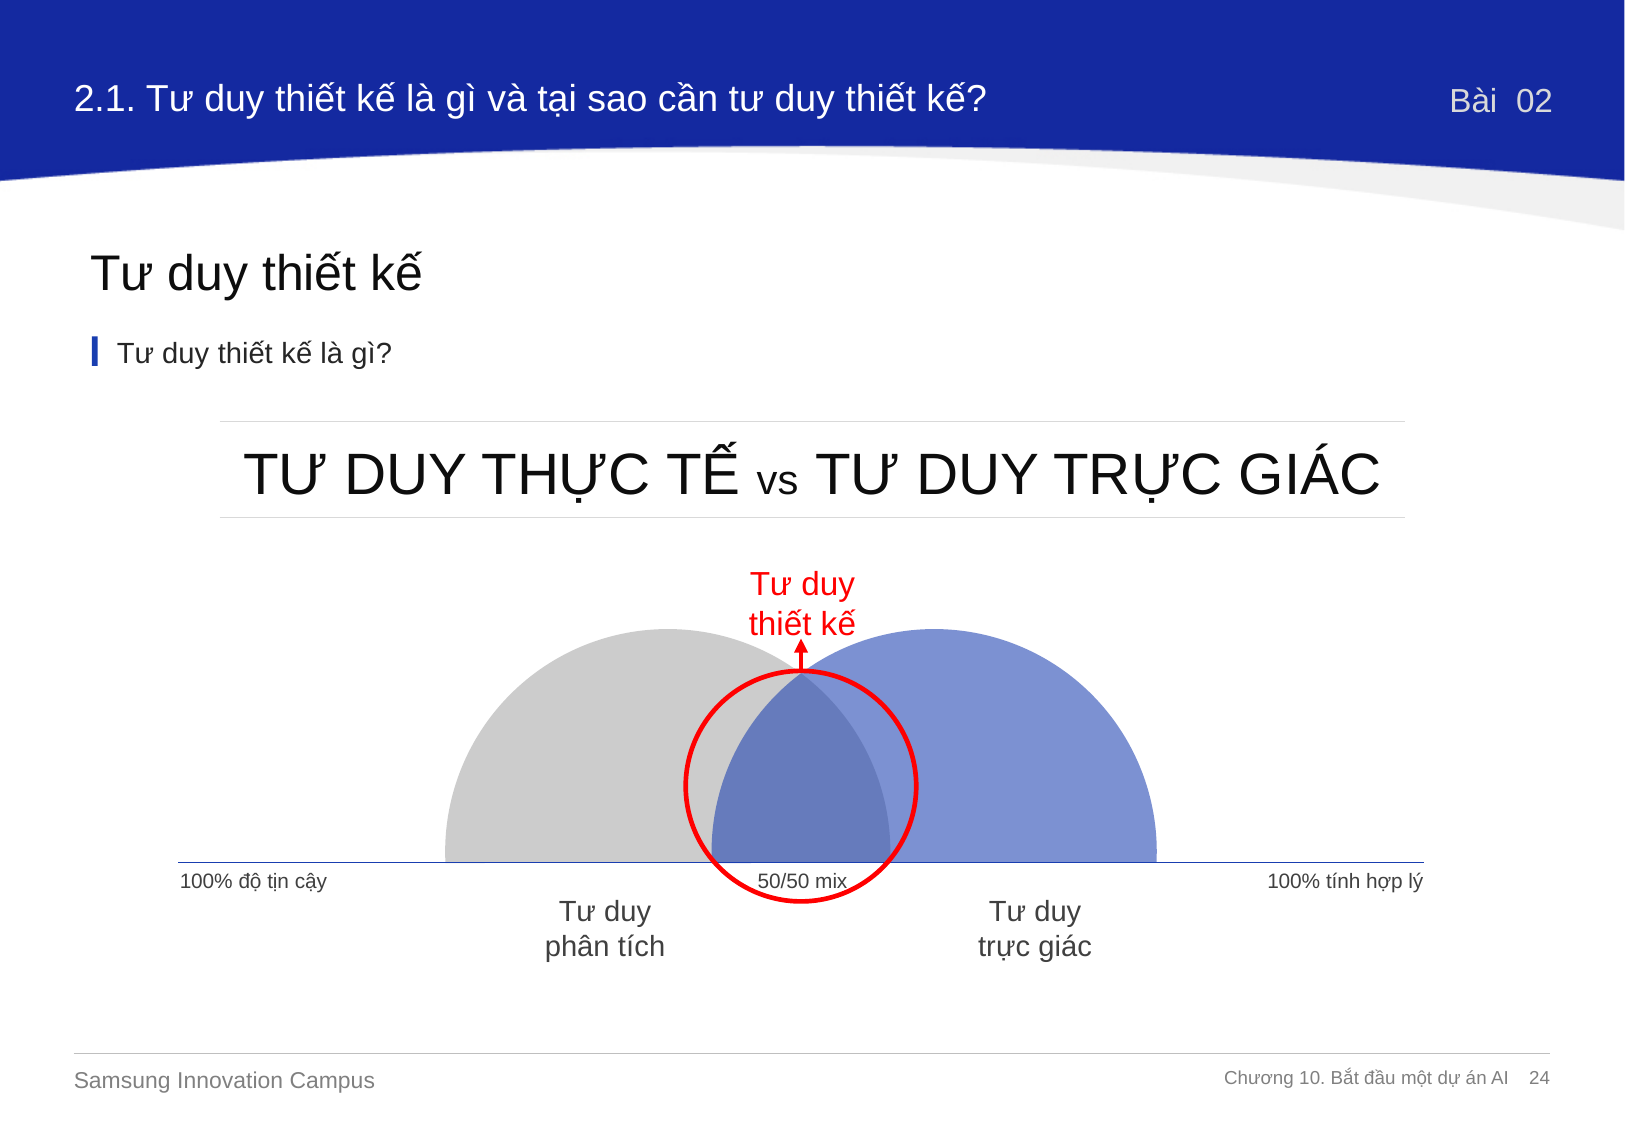

2.1. Tư duy thiết kế là gì và tại sao cần tư duy thiết kế?
Bài  02
Tư duy thiết kế
Tư duy thiết kế là gì?

TƯ DUY THỰC TẾ vs TƯ DUY TRỰC GIÁC
Tư duy
thiết kế

100% độ tịn cậy
50/50 mix
100% tính hợp lý
Tư duy
phân tích
Tư duy
trực giác